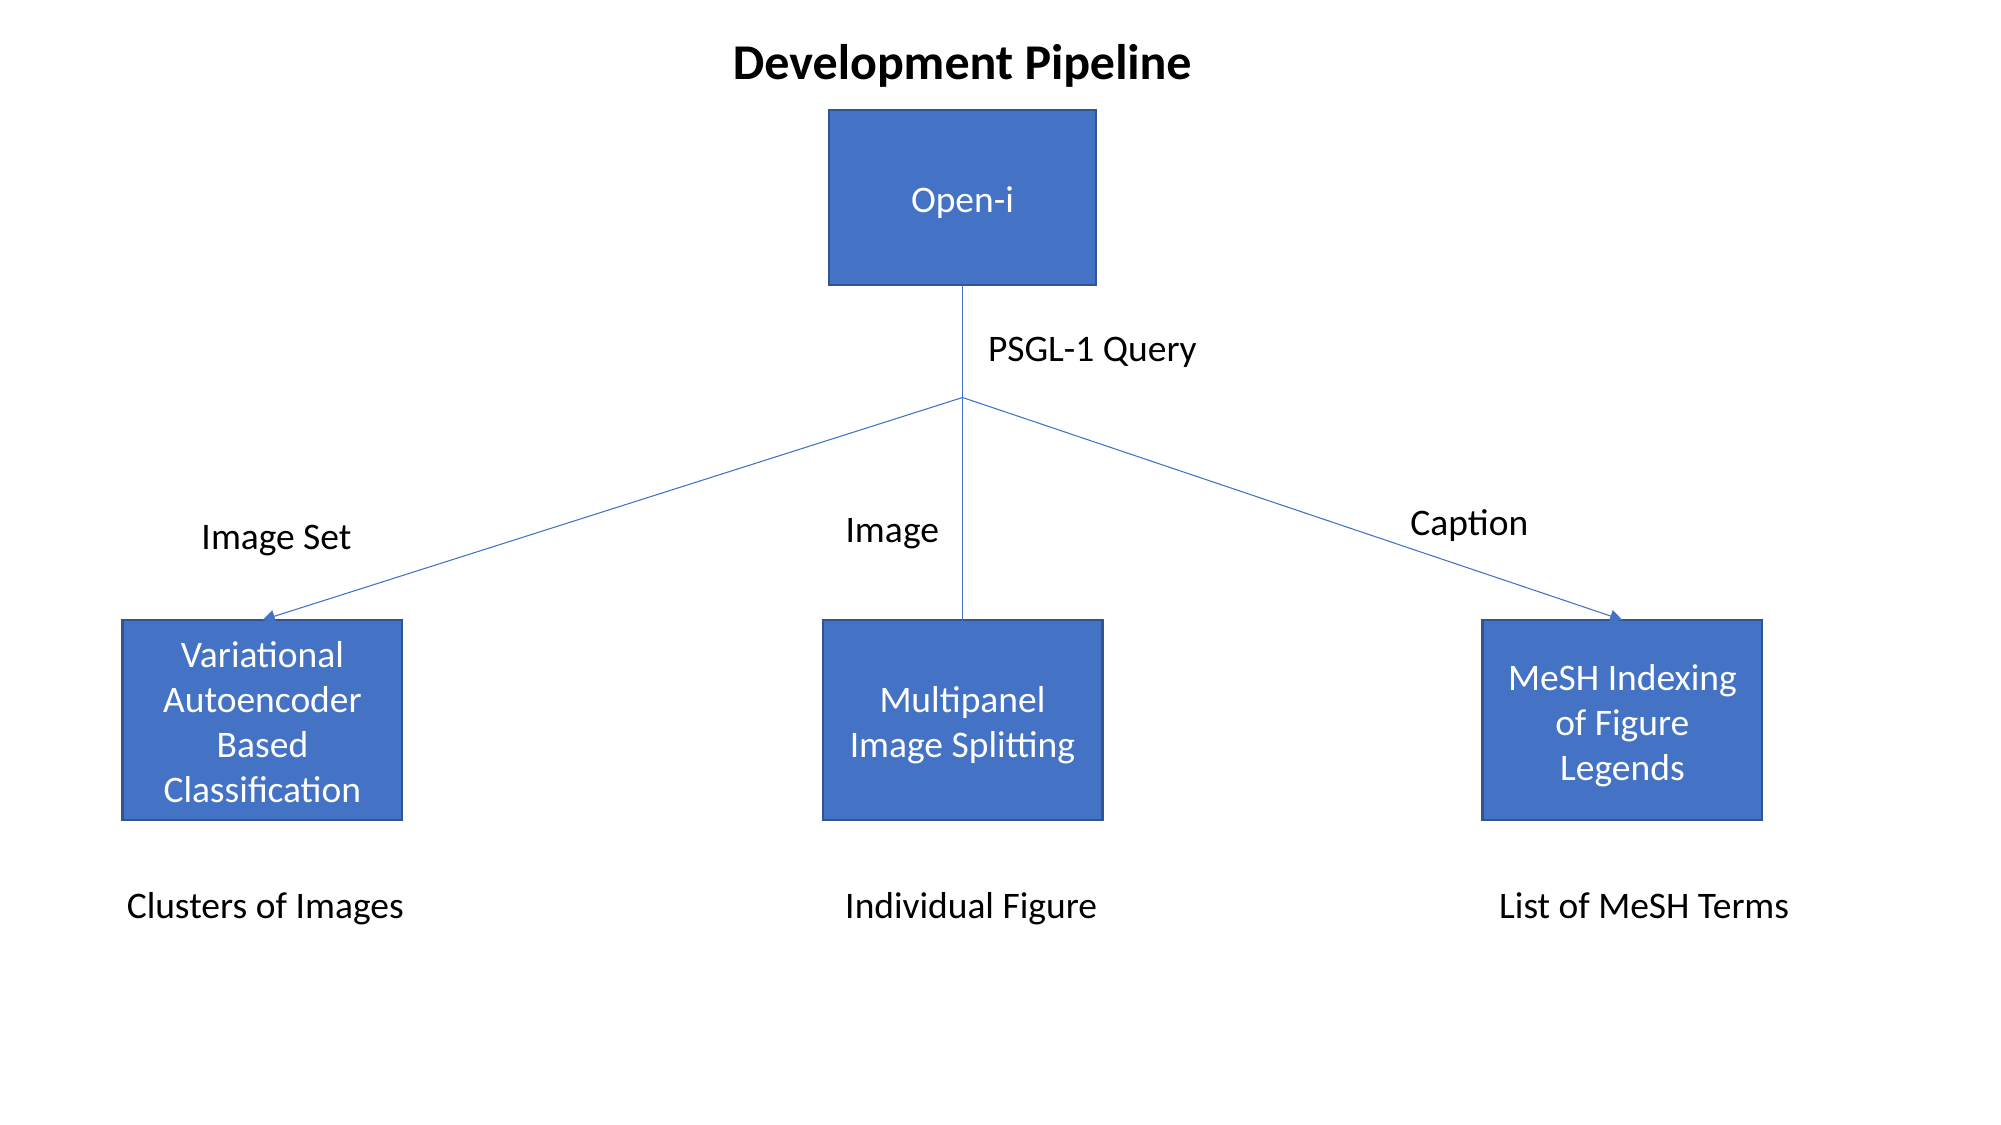

Development Pipeline
Open-i
PSGL-1 Query
Caption
Image
Image Set
Variational Autoencoder
Based Classification
Multipanel Image Splitting
MeSH Indexing of Figure Legends
Clusters of Images
Individual Figure
List of MeSH Terms